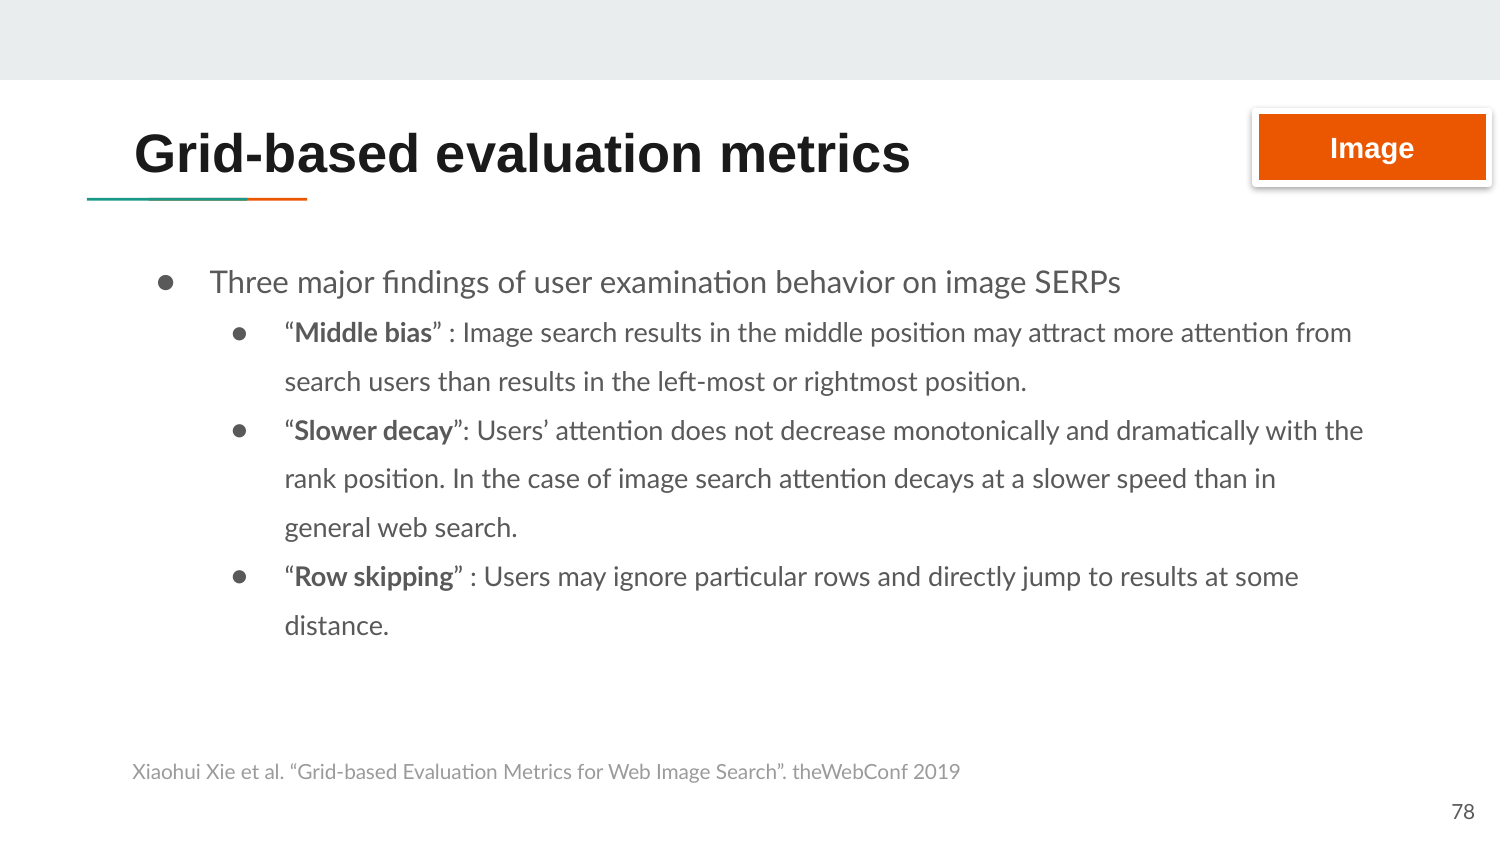

# Grid-based evaluation metrics
Image
Three major findings of user examination behavior on image SERPs
“Middle bias” : Image search results in the middle position may attract more attention from search users than results in the left-most or rightmost position.
“Slower decay”: Users’ attention does not decrease monotonically and dramatically with the rank position. In the case of image search attention decays at a slower speed than in general web search.
“Row skipping” : Users may ignore particular rows and directly jump to results at some distance.
Xiaohui Xie et al. “Grid-based Evaluation Metrics for Web Image Search”. theWebConf 2019
78